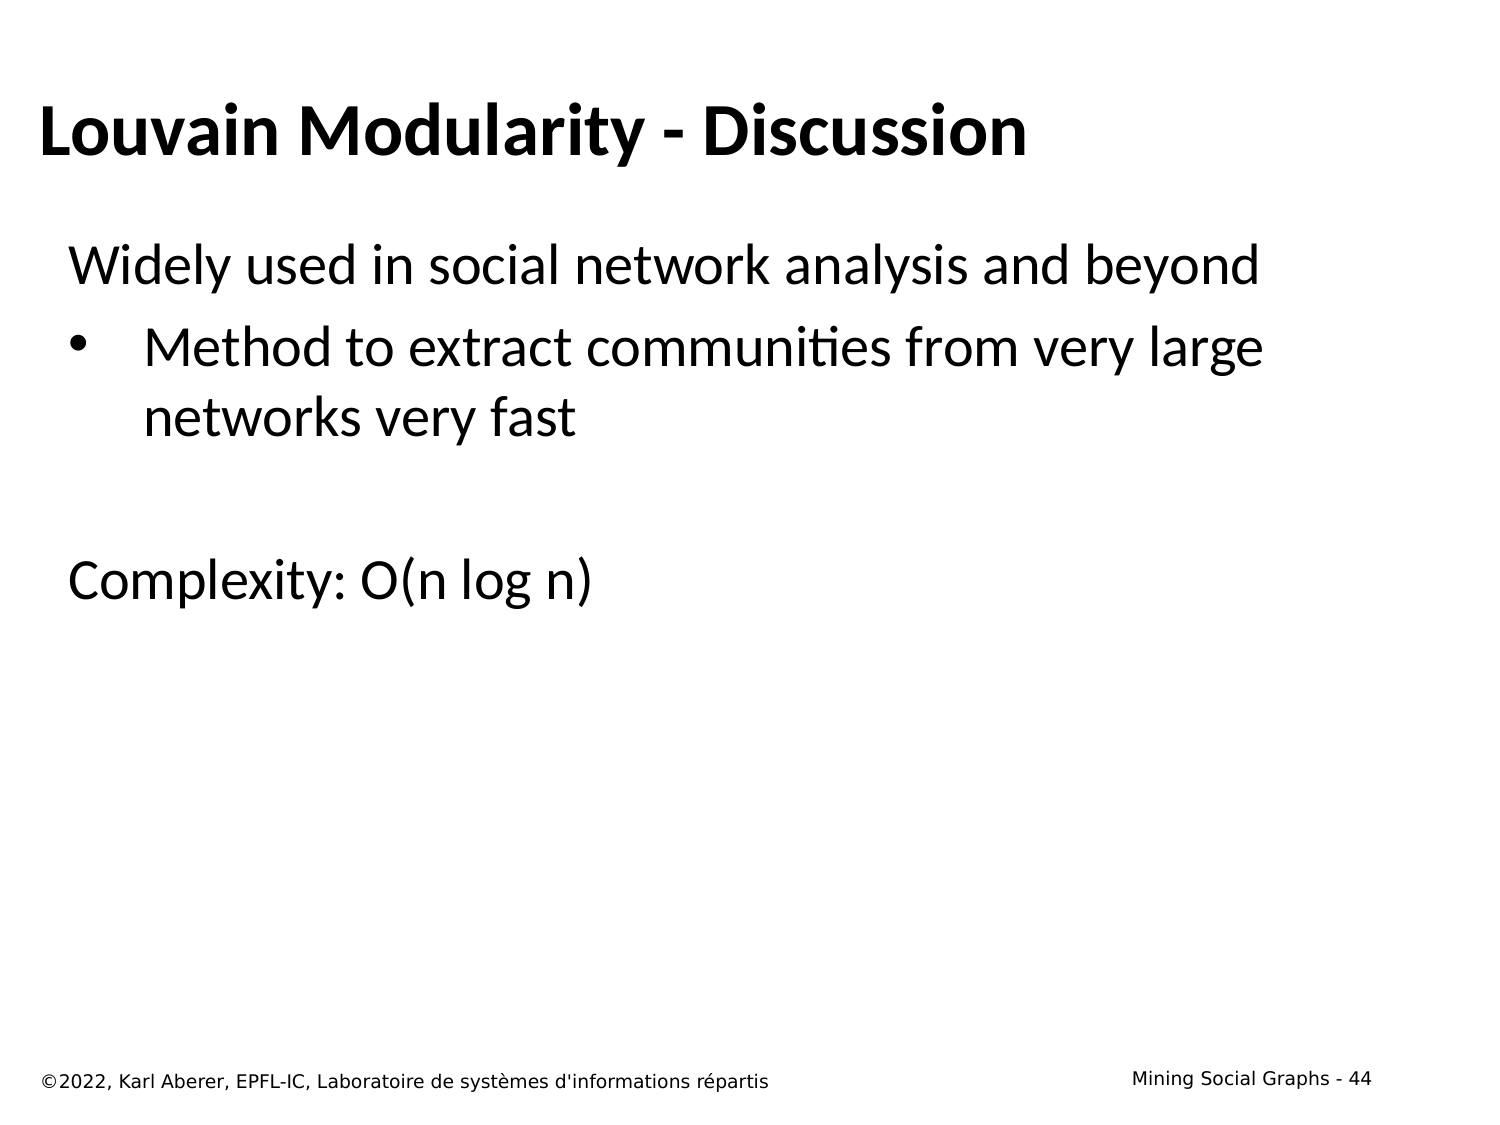

# Louvain Modularity - Discussion
Widely used in social network analysis and beyond
Method to extract communities from very large networks very fast

Complexity: O(n log n)

©2022, Karl Aberer, EPFL-IC, Laboratoire de systèmes d'informations répartis